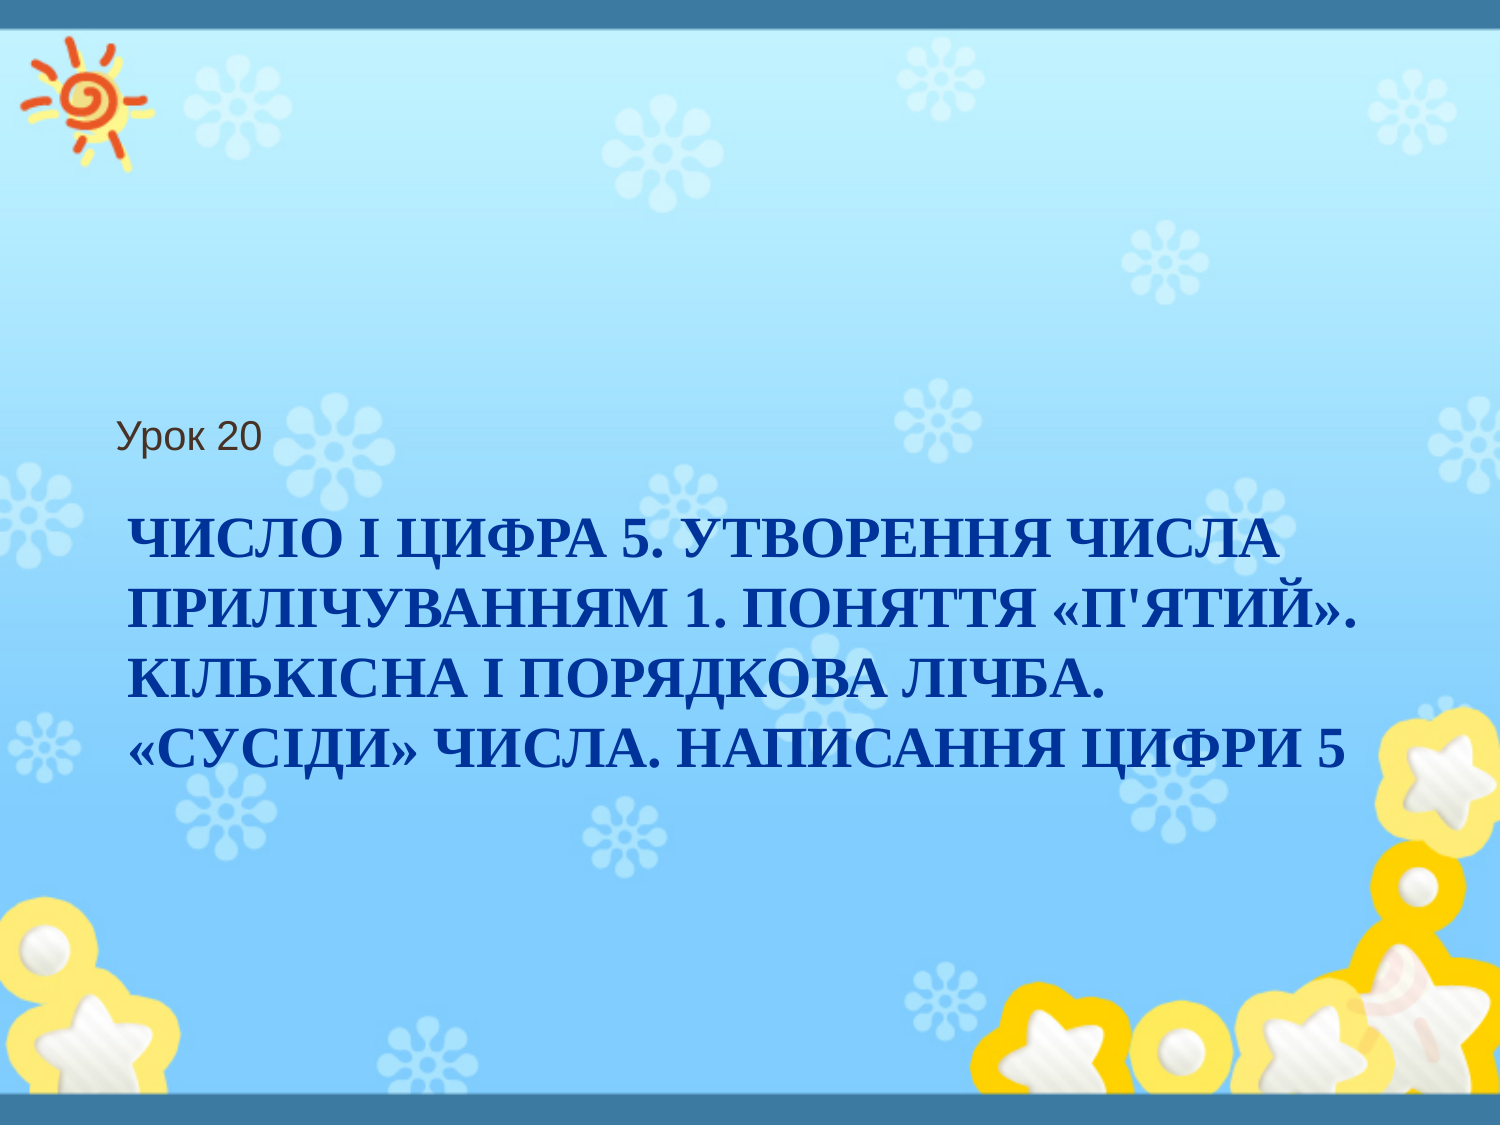

Урок 20
# Число і цифра 5. Утворення числа прилічуванням 1. Поняття «п'ятий». Кількісна і порядкова лічба. «сусіди» числа. Написання цифри 5